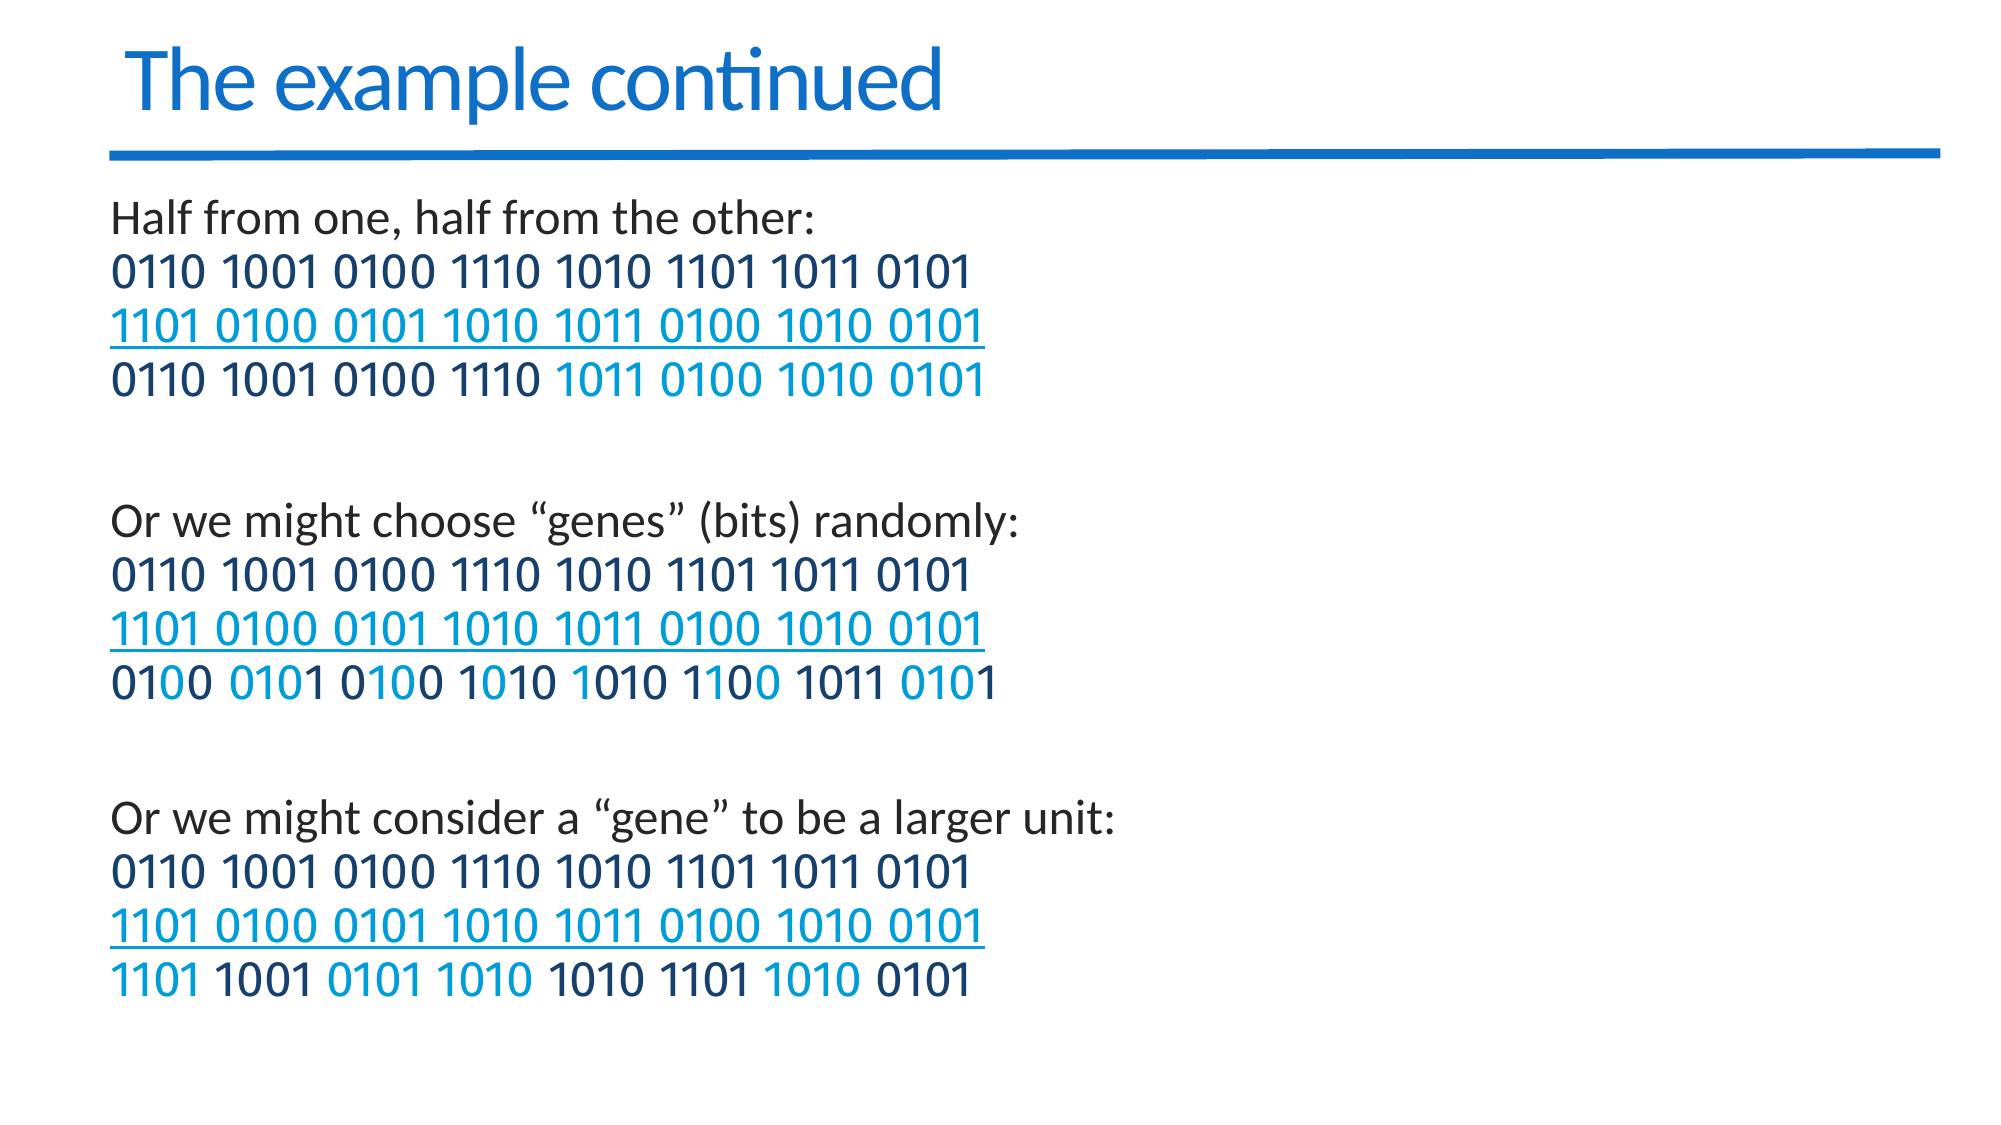

# The example continued
Half from one, half from the other:
0110 1001 0100 1110 1010 1101 1011 0101
1101 0100 0101 1010 1011 0100 1010 0101
0110 1001 0100 1110 1011 0100 1010 0101
Or we might choose “genes” (bits) randomly:
0110 1001 0100 1110 1010 1101 1011 0101
1101 0100 0101 1010 1011 0100 1010 0101
0100 0101 0100 1010 1010 1100 1011 0101
Or we might consider a “gene” to be a larger unit:
0110 1001 0100 1110 1010 1101 1011 0101
1101 0100 0101 1010 1011 0100 1010 0101
1101 1001 0101 1010 1010 1101 1010 0101